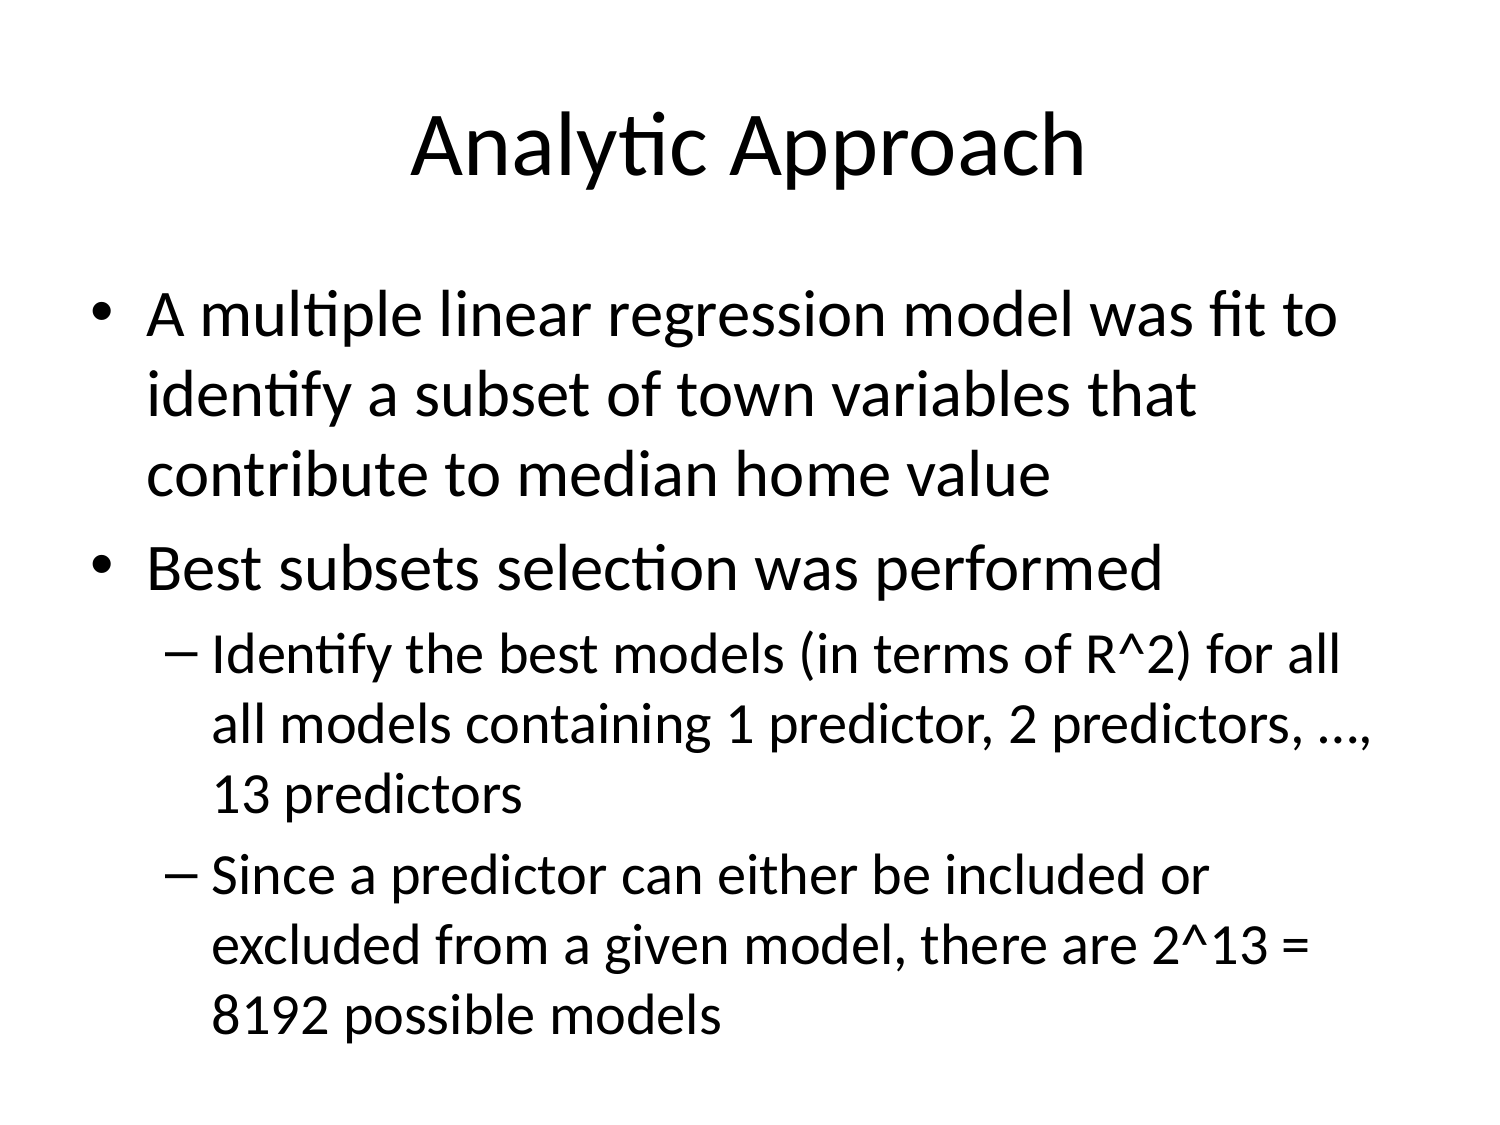

# Analytic Approach
A multiple linear regression model was fit to identify a subset of town variables that contribute to median home value
Best subsets selection was performed
Identify the best models (in terms of R^2) for all all models containing 1 predictor, 2 predictors, …, 13 predictors
Since a predictor can either be included or excluded from a given model, there are 2^13 = 8192 possible models